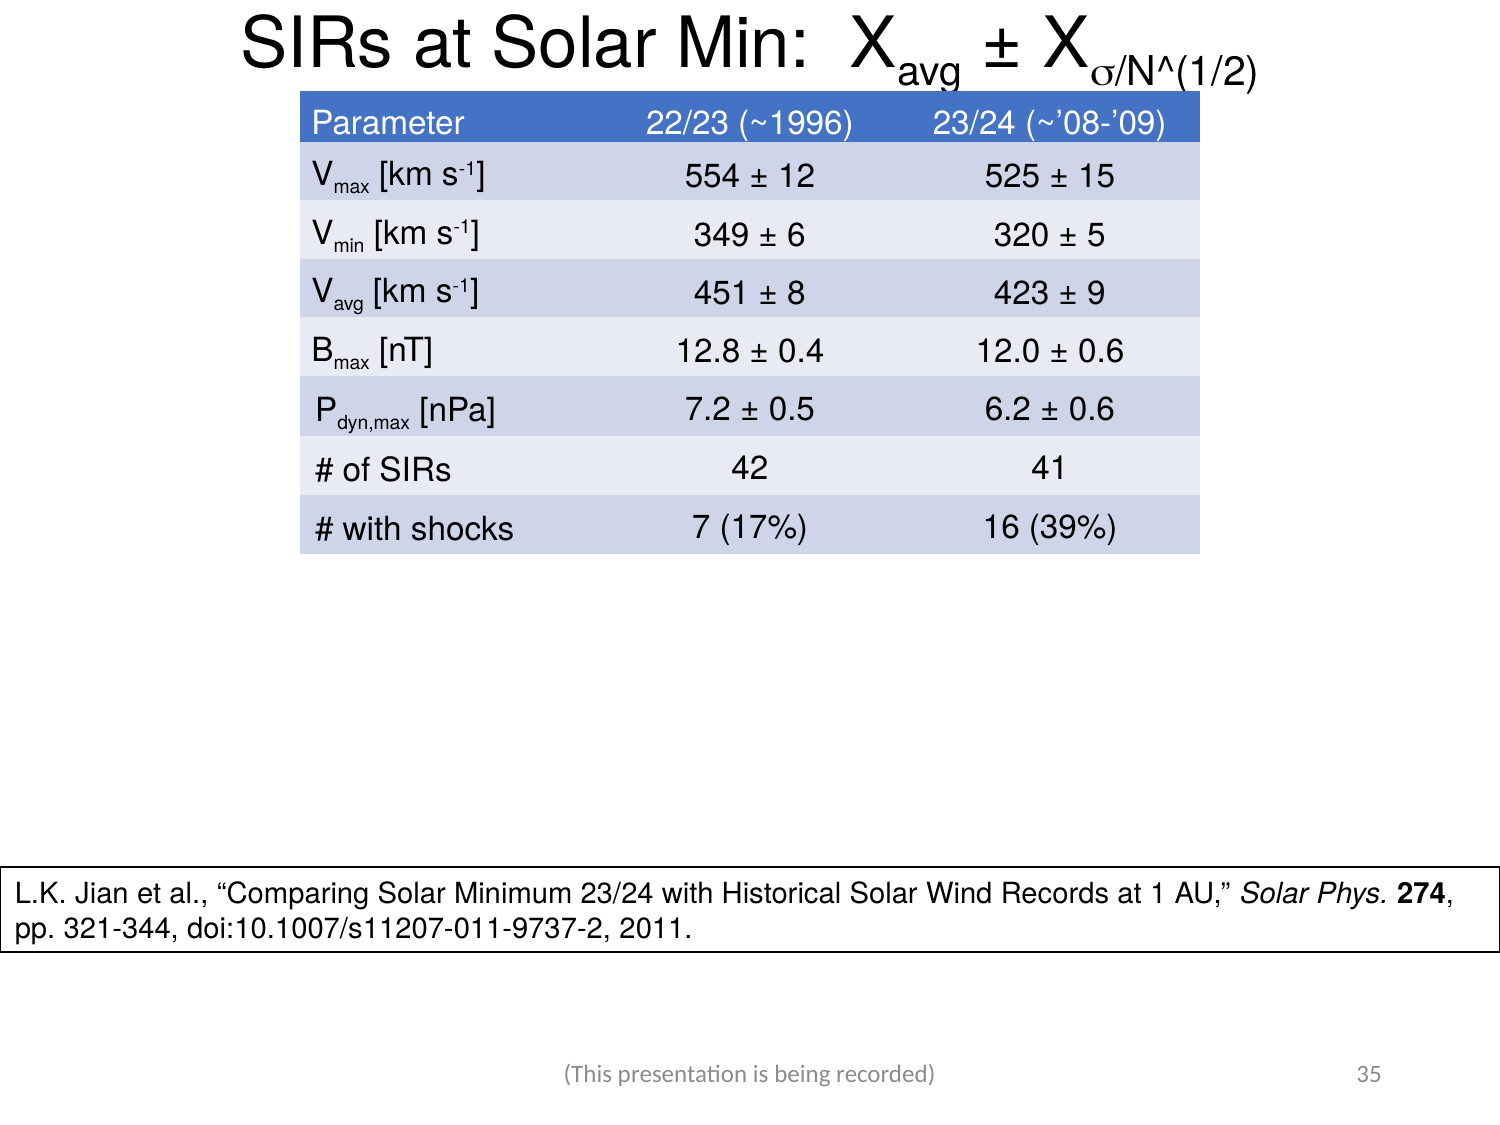

SIRs at Solar Min:  Xavg ± Xσ/N^(1/2)
| Parameter | 22/23 (~1996) | 23/24 (~’08-’09) |
| --- | --- | --- |
| Vmax [km s-1] | 554 ± 12 | 525 ± 15 |
| Vmin [km s-1] | 349 ± 6 | 320 ± 5 |
| Vavg [km s-1] | 451 ± 8 | 423 ± 9 |
| Bmax [nT] | 12.8 ± 0.4 | 12.0 ± 0.6 |
| Pdyn,max [nPa] | 7.2 ± 0.5 | 6.2 ± 0.6 |
| # of SIRs | 42 | 41 |
| # with shocks | 7 (17%) | 16 (39%) |
L.K. Jian et al., “Comparing Solar Minimum 23/24 with Historical Solar Wind Records at 1 AU,” Solar Phys. 274, pp. 321-344, doi:10.1007/s11207-011-9737-2, 2011.
(This presentation is being recorded)
35